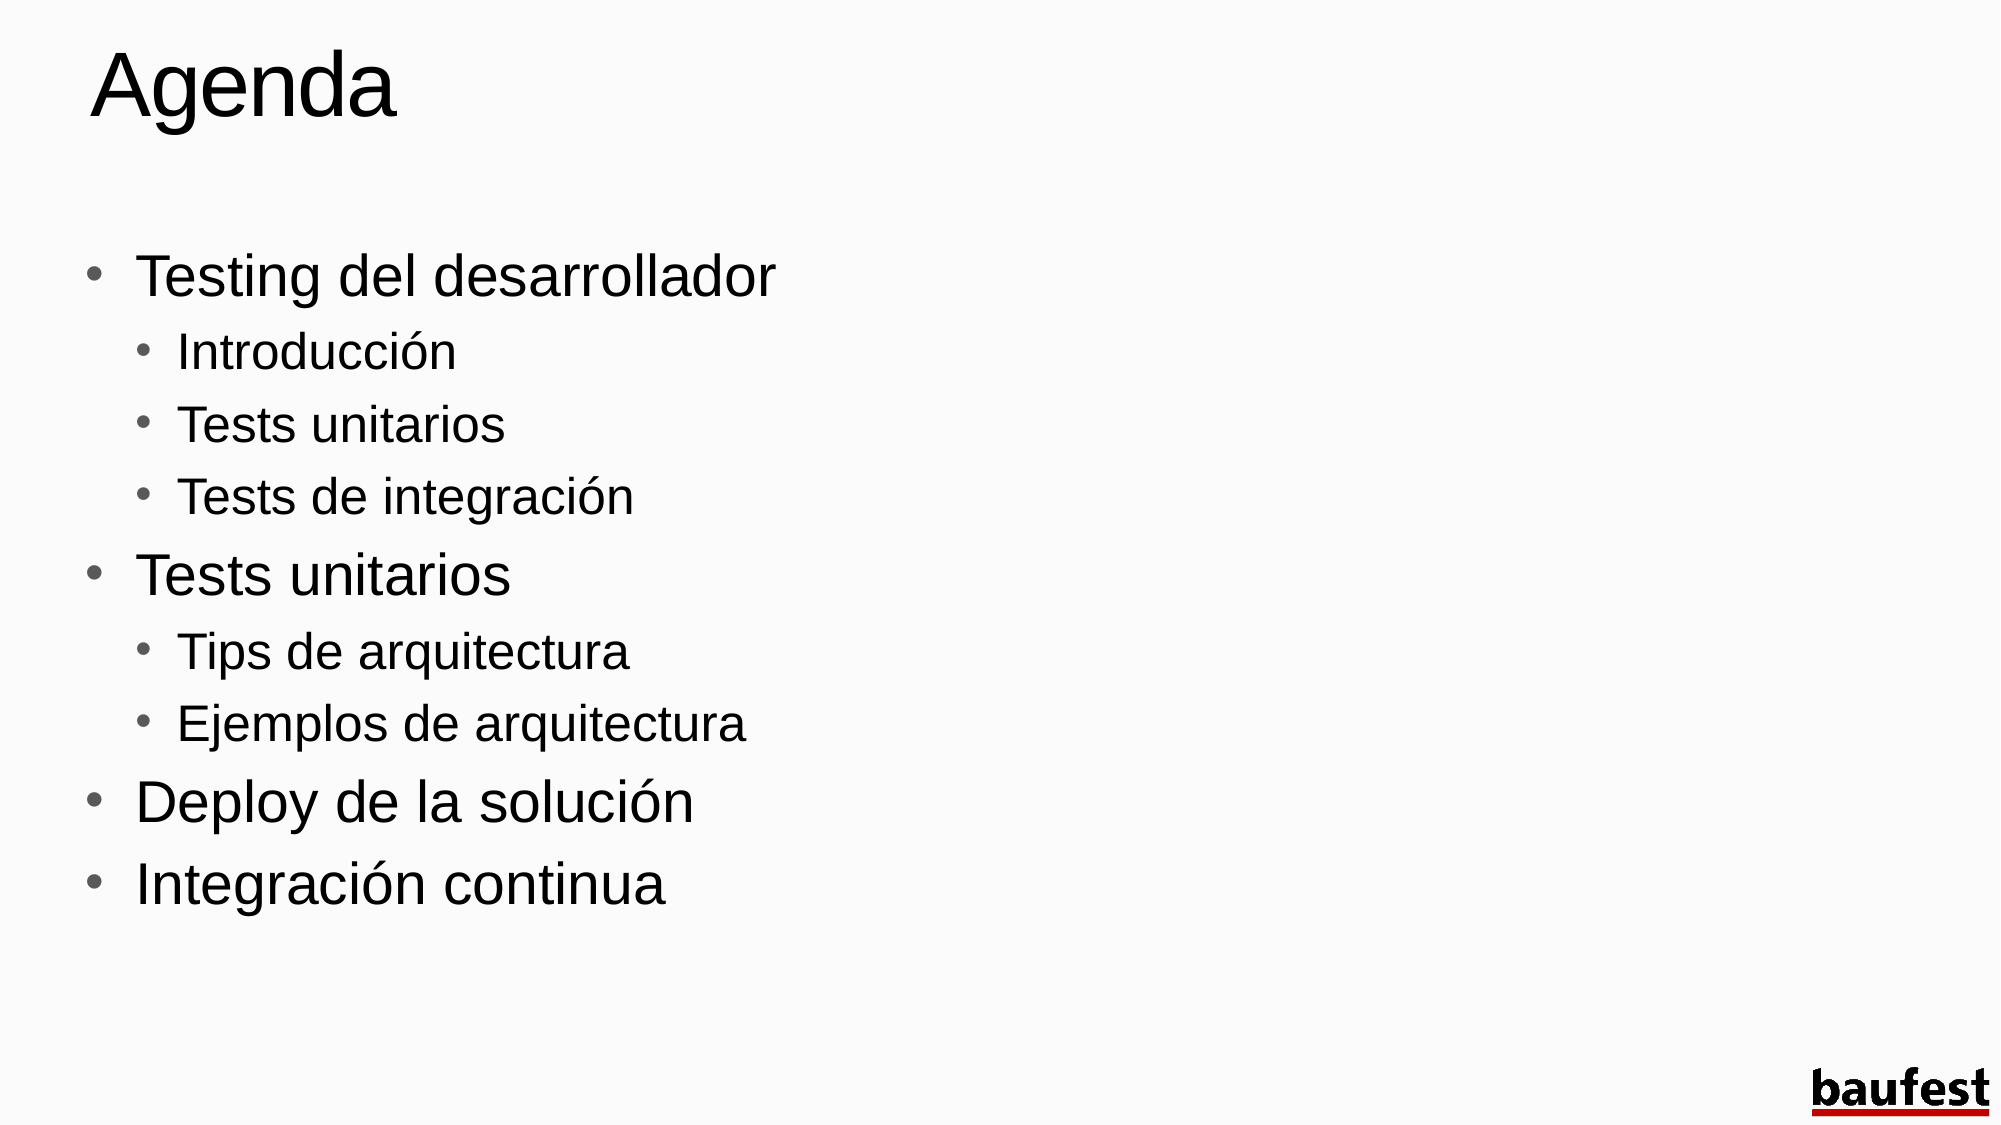

# Agenda
Testing del desarrollador
Introducción
Tests unitarios
Tests de integración
Tests unitarios
Tips de arquitectura
Ejemplos de arquitectura
Deploy de la solución
Integración continua